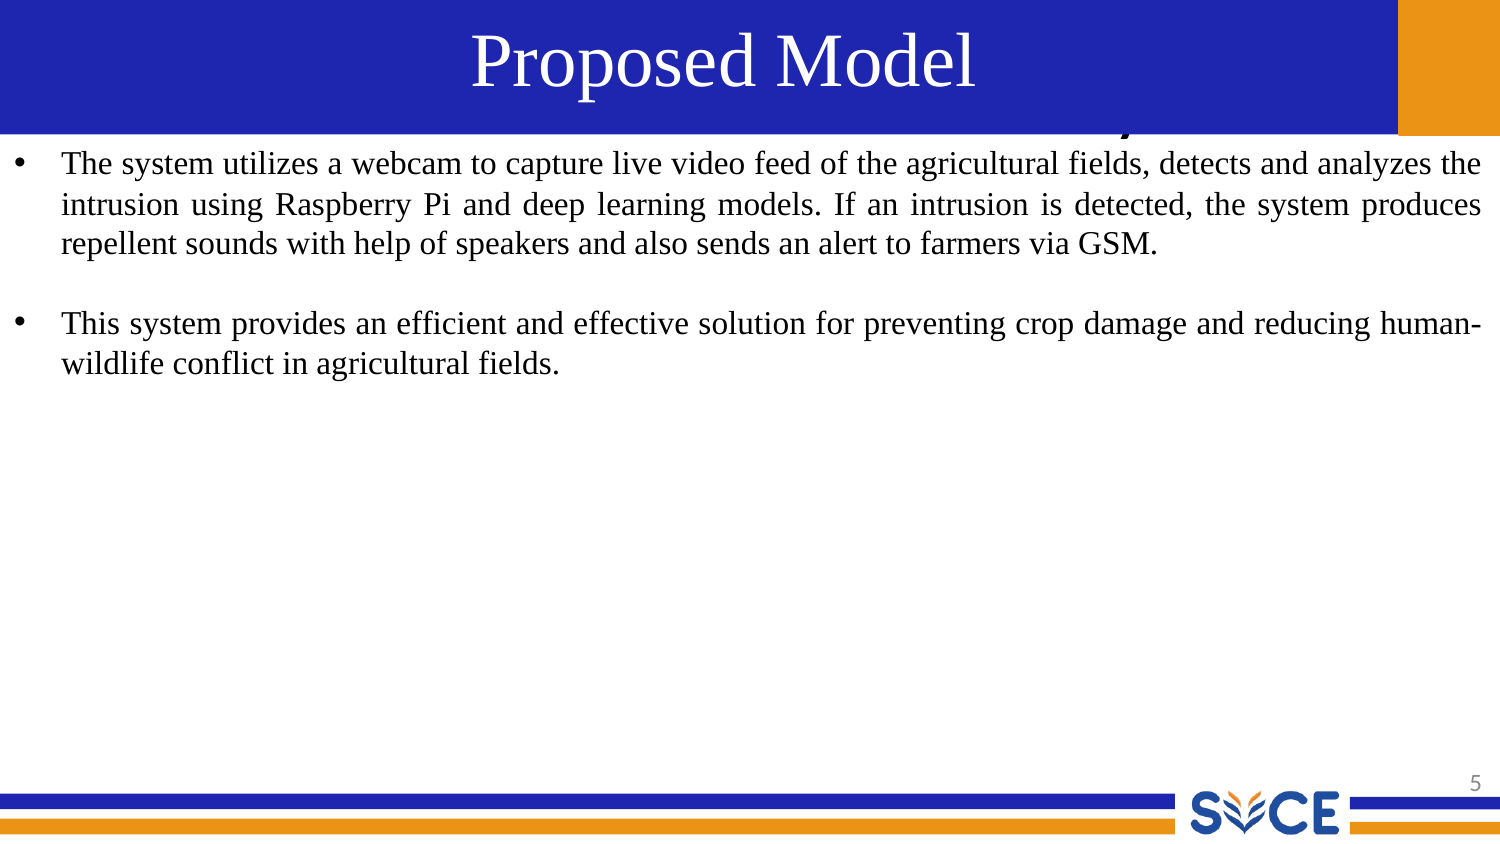

# Proposed Model
The system utilizes a webcam to capture live video feed of the agricultural fields, detects and analyzes the intrusion using Raspberry Pi and deep learning models. If an intrusion is detected, the system produces repellent sounds with help of speakers and also sends an alert to farmers via GSM.

This system provides an efficient and effective solution for preventing crop damage and reducing human-wildlife conflict in agricultural fields.
5